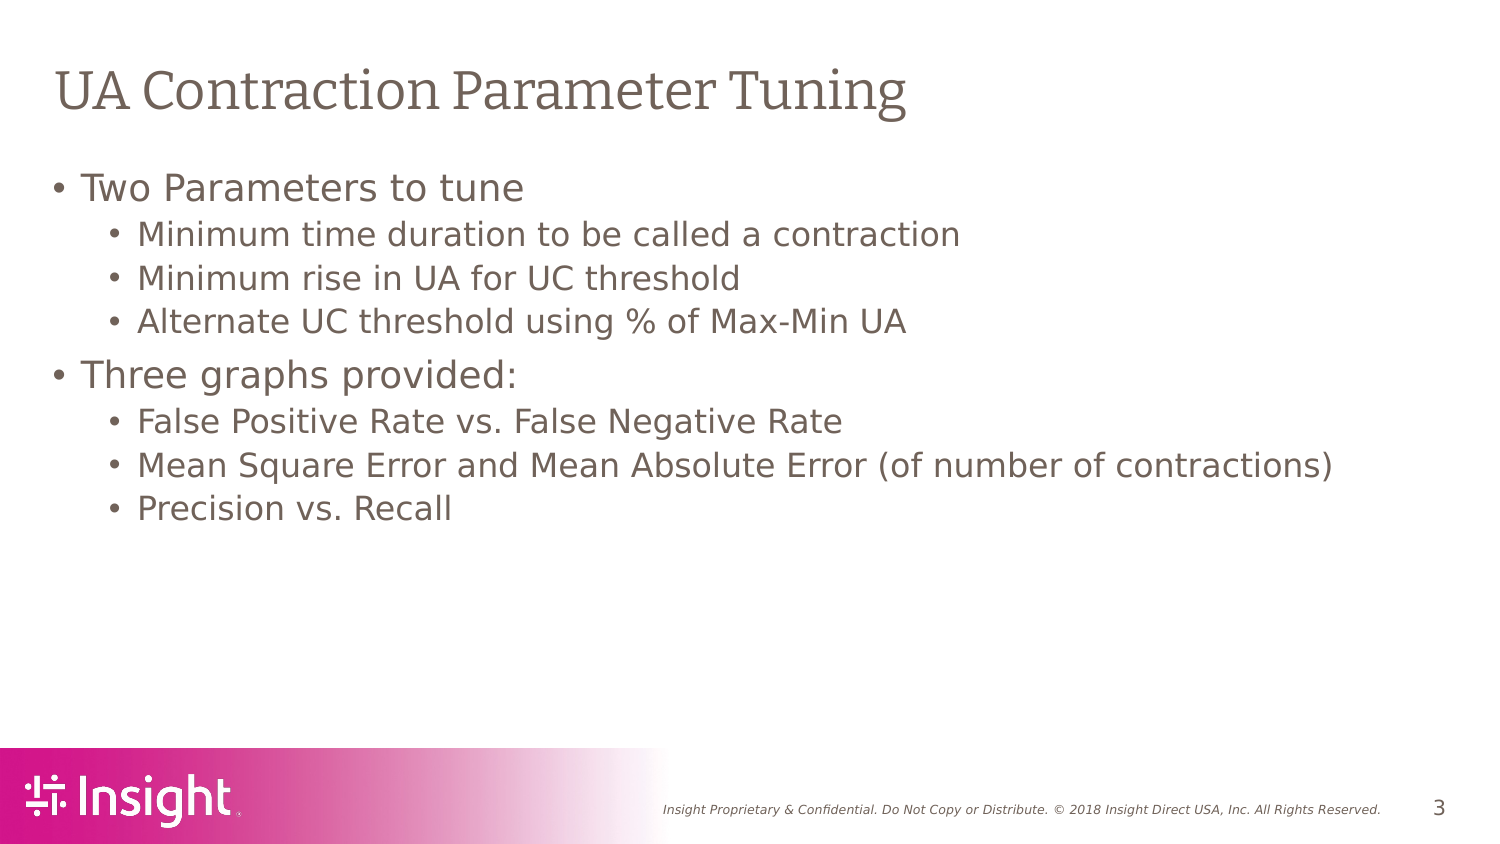

# UA Contraction Parameter Tuning
Two Parameters to tune
Minimum time duration to be called a contraction
Minimum rise in UA for UC threshold
Alternate UC threshold using % of Max-Min UA
Three graphs provided:
False Positive Rate vs. False Negative Rate
Mean Square Error and Mean Absolute Error (of number of contractions)
Precision vs. Recall